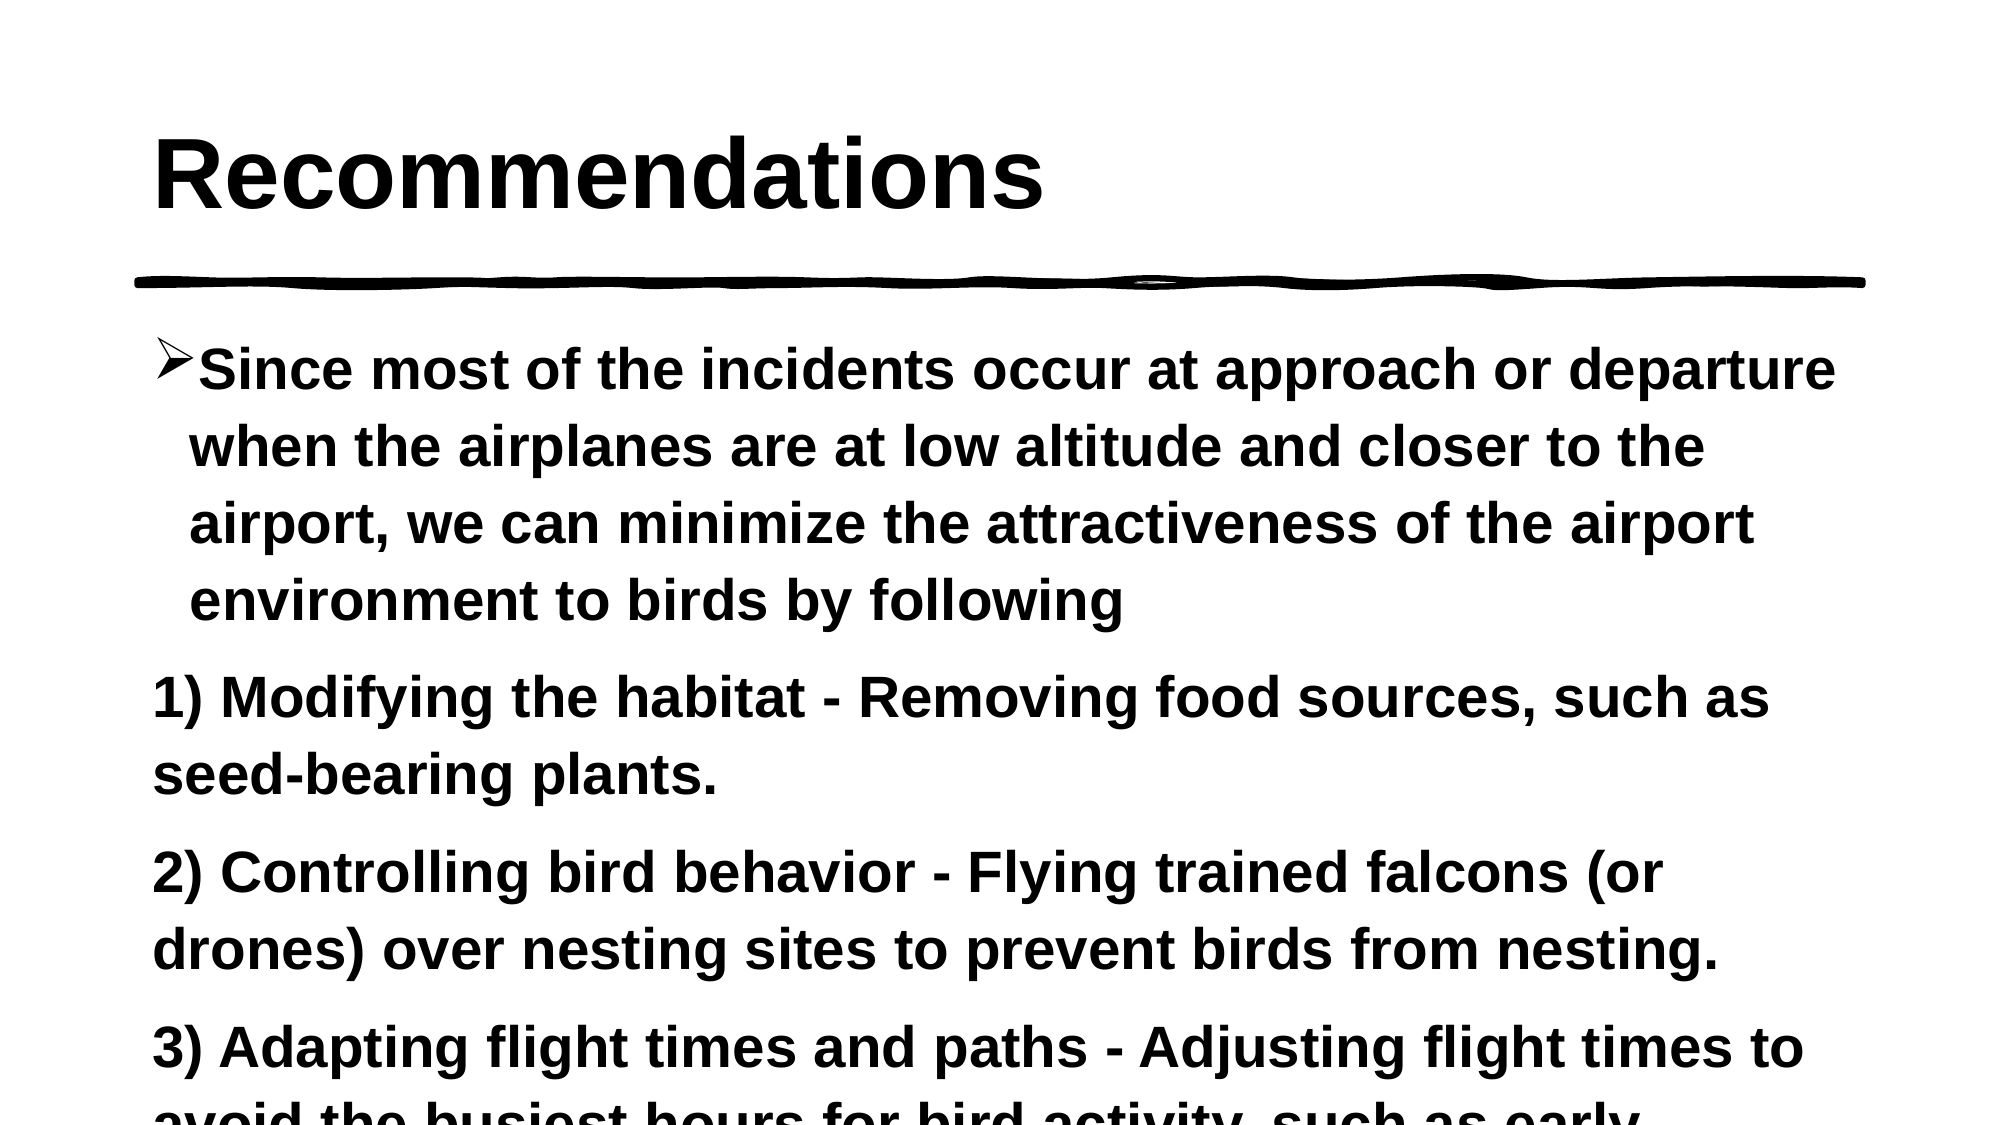

# Recommendations
Since most of the incidents occur at approach or departure when the airplanes are at low altitude and closer to the airport, we can minimize the attractiveness of the airport environment to birds by following
1) Modifying the habitat - Removing food sources, such as seed-bearing plants.
2) Controlling bird behavior - Flying trained falcons (or drones) over nesting sites to prevent birds from nesting.
3) Adapting flight times and paths - Adjusting flight times to avoid the busiest hours for bird activity, such as early morning and late evening, or to make alterations during seasonal migration periods.